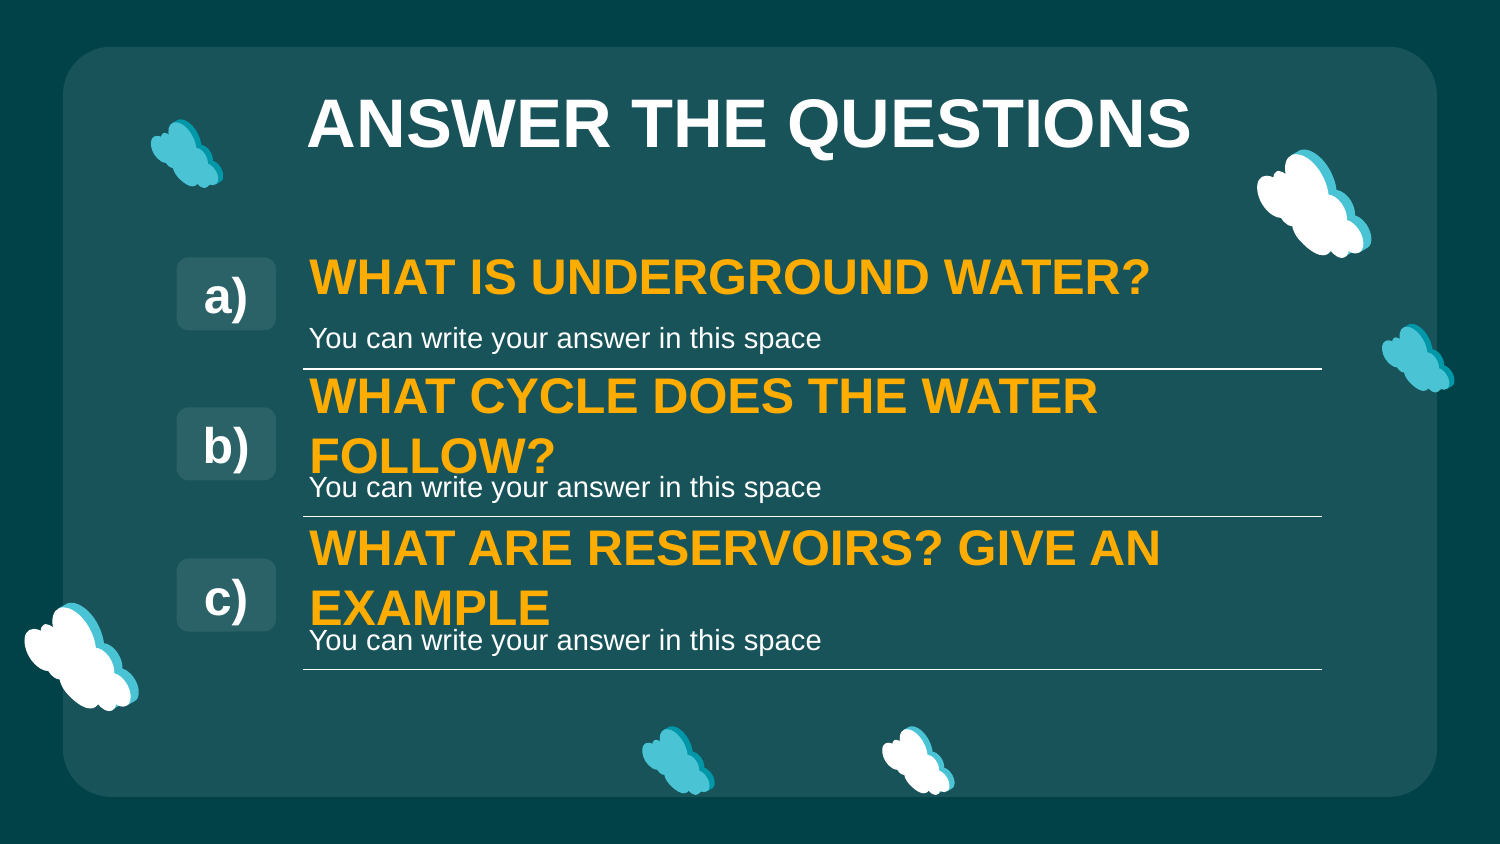

# ANSWER THE QUESTIONS

WHAT IS UNDERGROUND WATER?
a)
You can write your answer in this space

WHAT CYCLE DOES THE WATER FOLLOW?
b)
You can write your answer in this space
WHAT ARE RESERVOIRS? GIVE AN EXAMPLE
c)

You can write your answer in this space